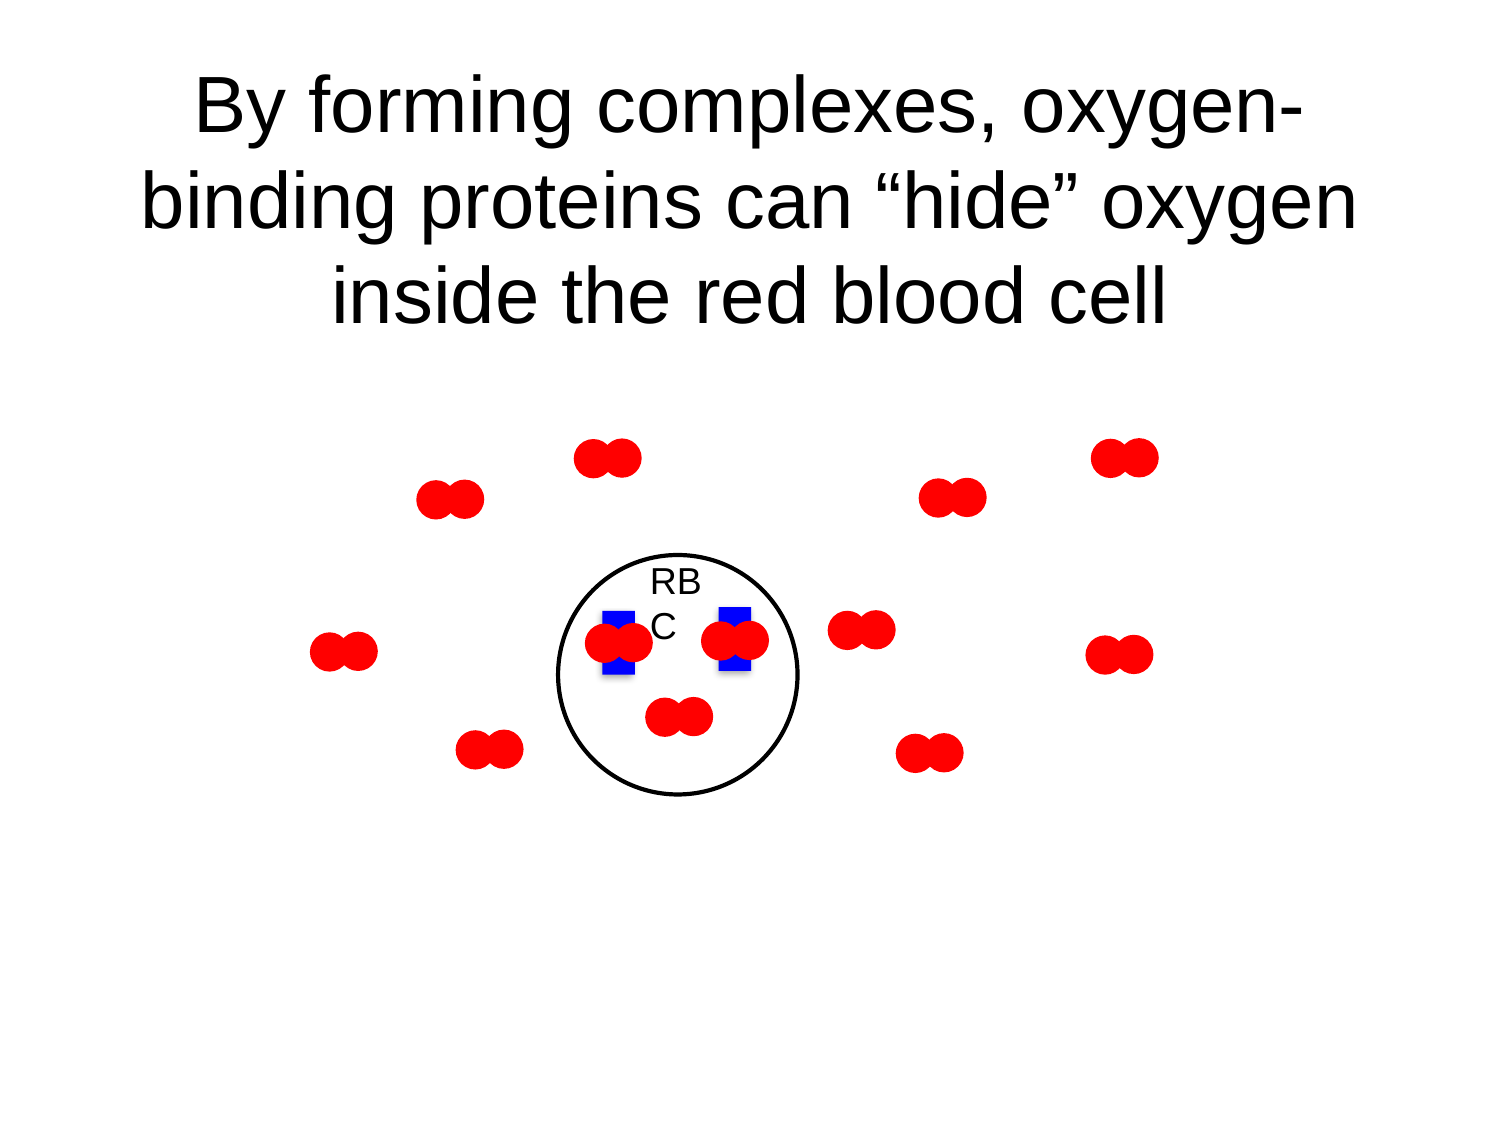

# By forming complexes, oxygen-binding proteins can “hide” oxygen inside the red blood cell

RBC